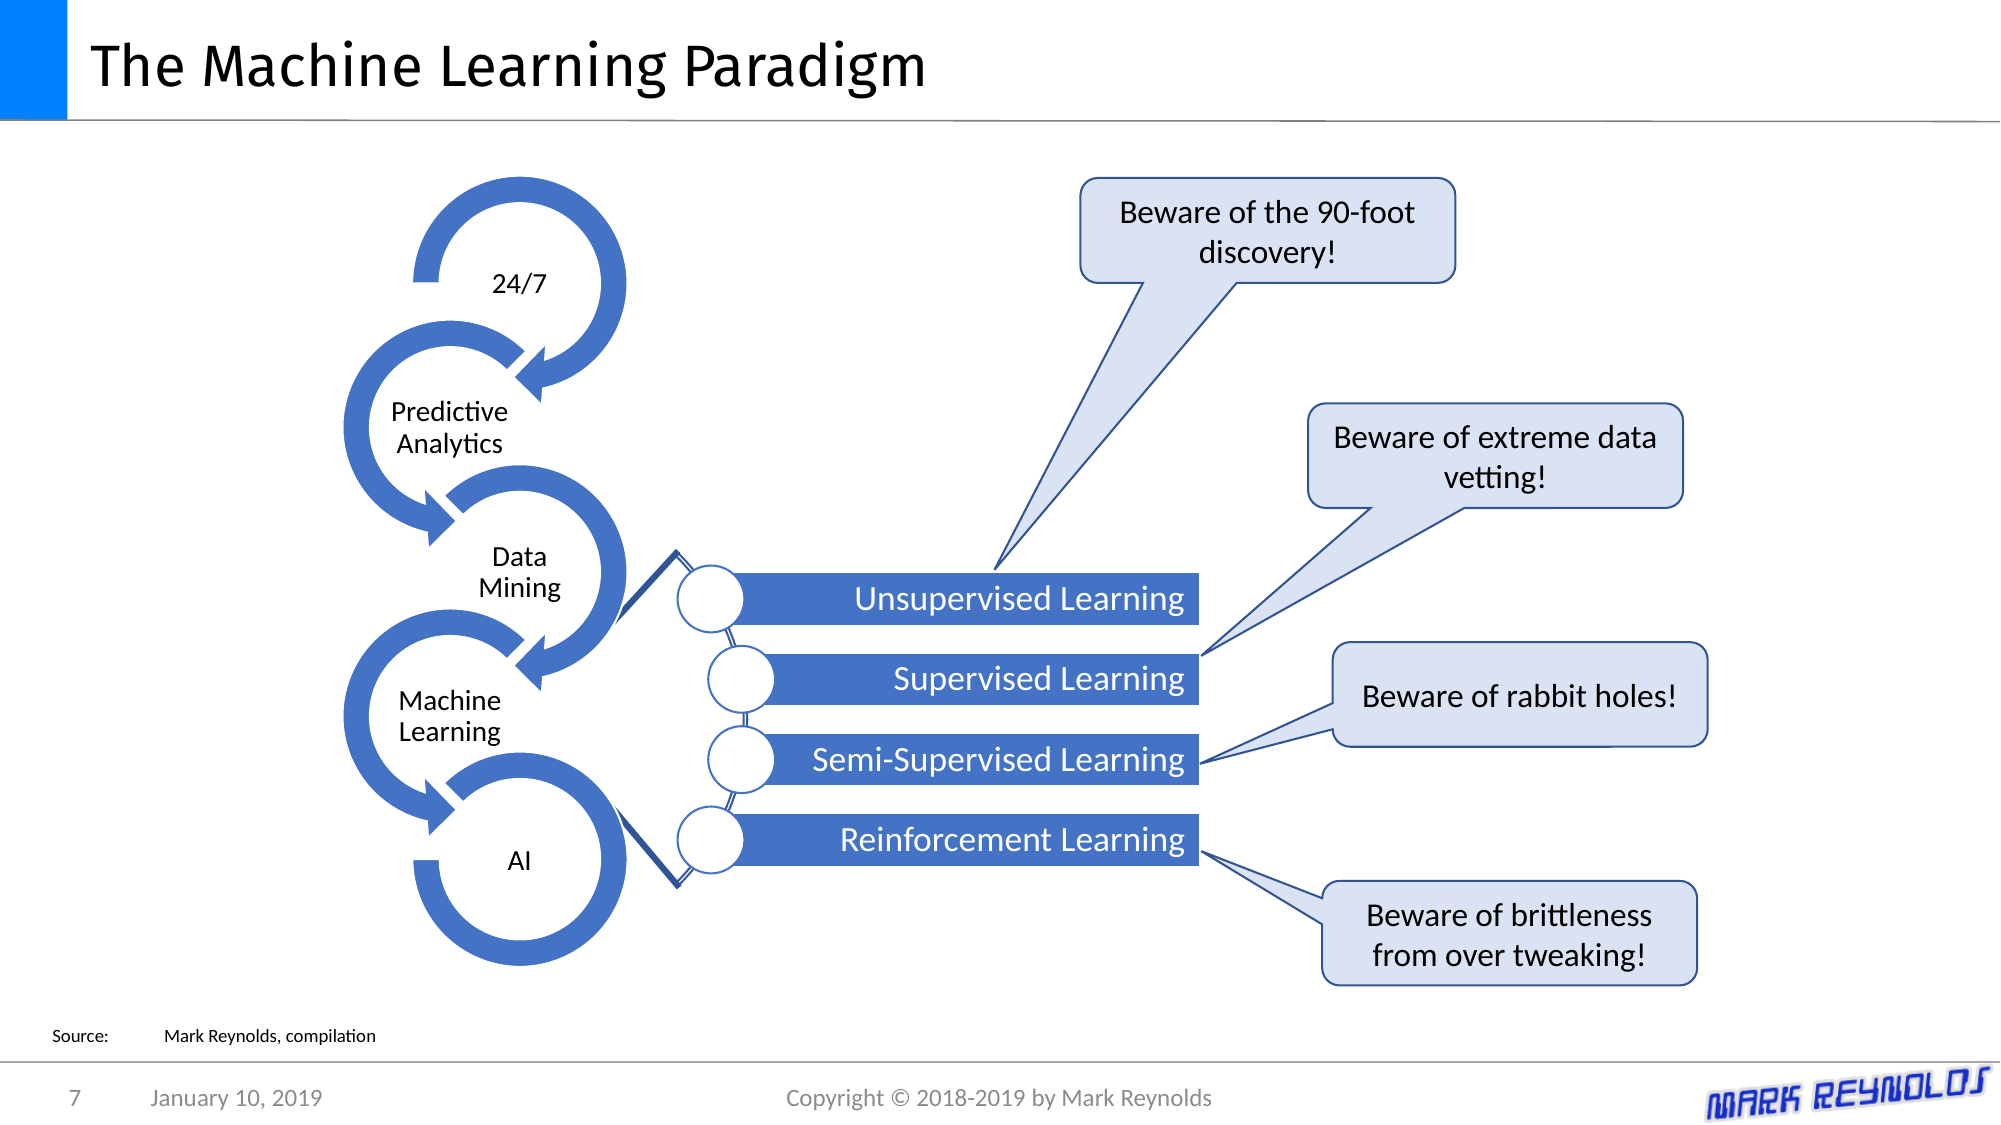

24/7
Predictive Analytics
Data Mining
Machine Learning
AI
# The Machine Learning Paradigm
Beware of the 90-foot discovery!
Beware of extreme data vetting!
Unsupervised Learning
Supervised Learning
Semi-Supervised Learning
Reinforcement Learning
Beware of rabbit holes!
Beware of brittleness from over tweaking!
Source:	Mark Reynolds, compilation
7
January 10, 2019
Copyright © 2018-2019 by Mark Reynolds